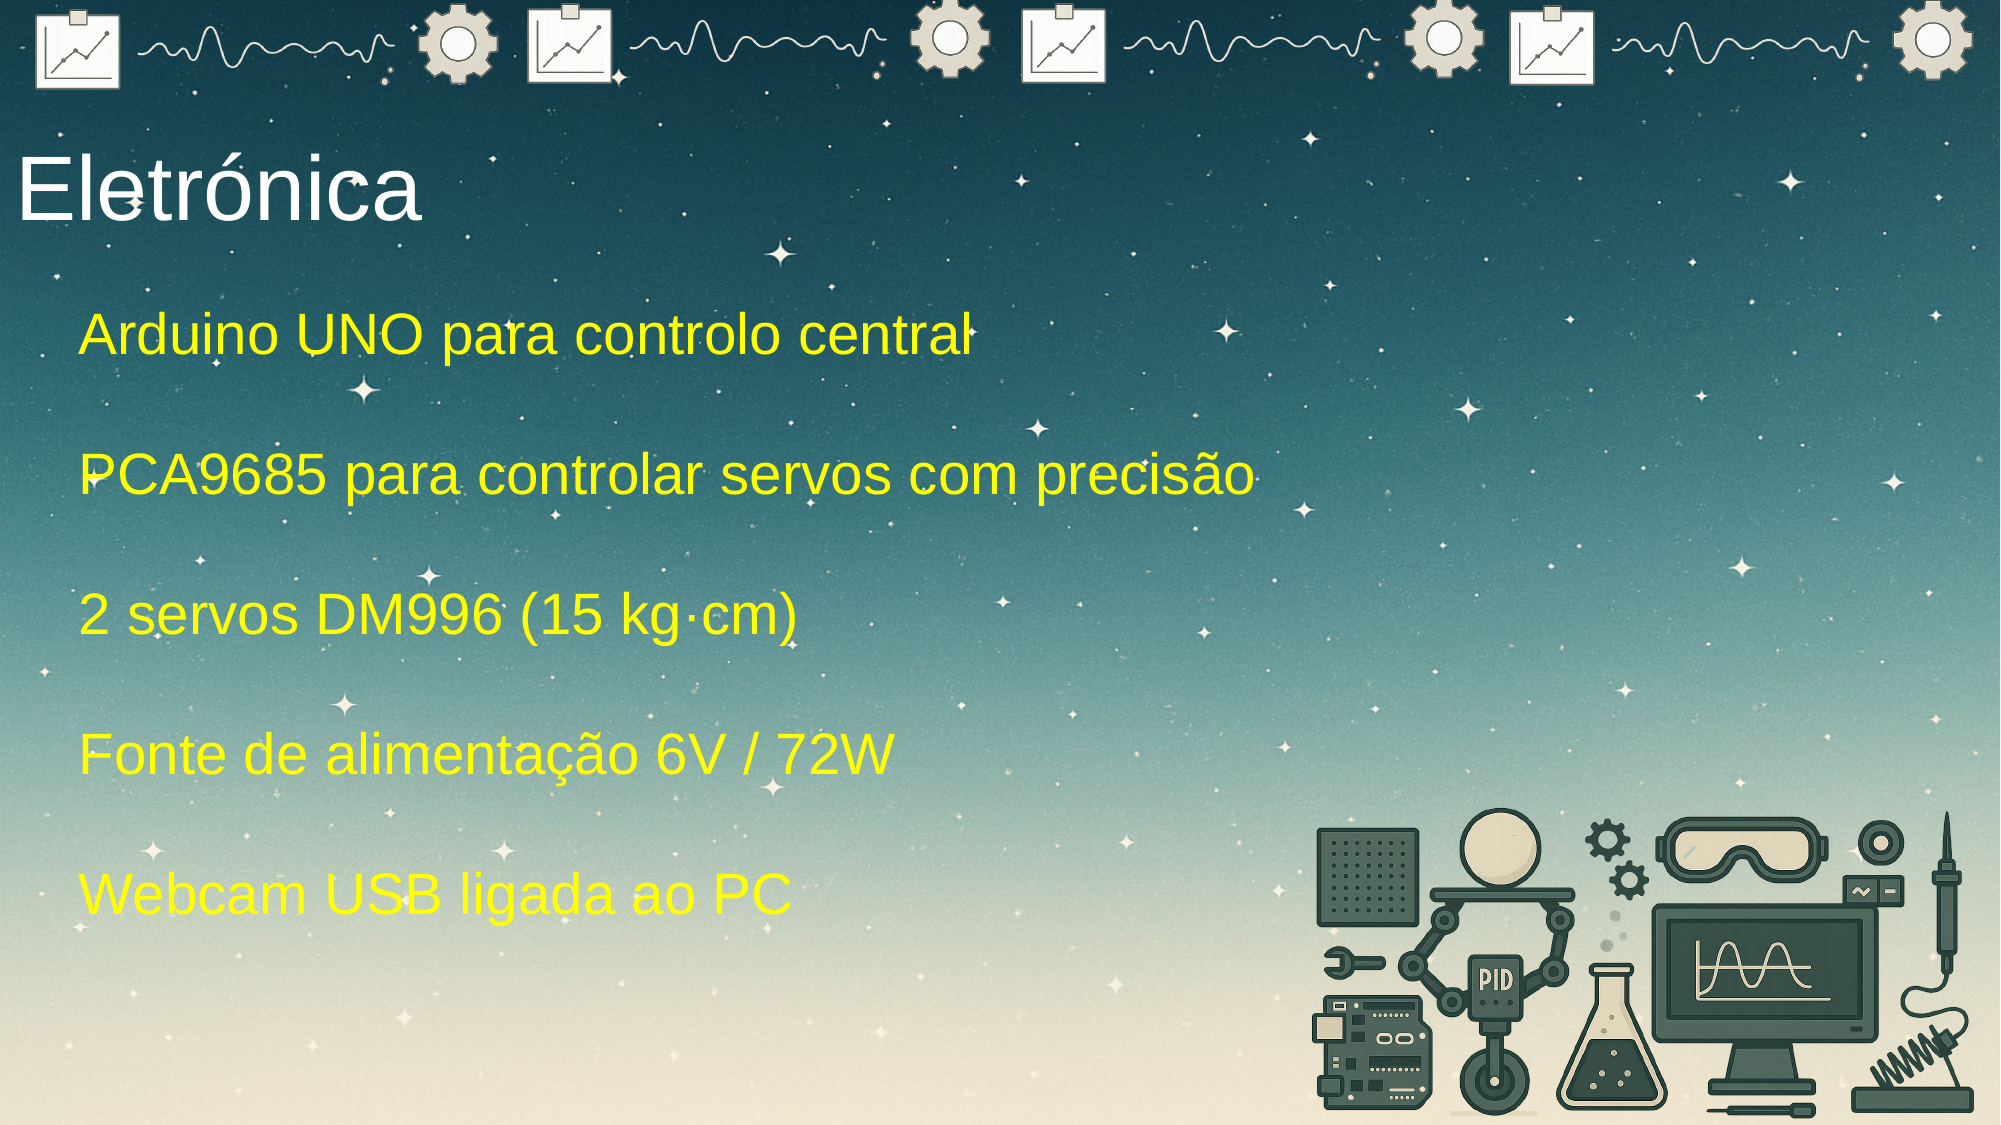

Eletrónica
Arduino UNO para controlo central
PCA9685 para controlar servos com precisão
2 servos DM996 (15 kg·cm)
Fonte de alimentação 6V / 72W
Webcam USB ligada ao PC